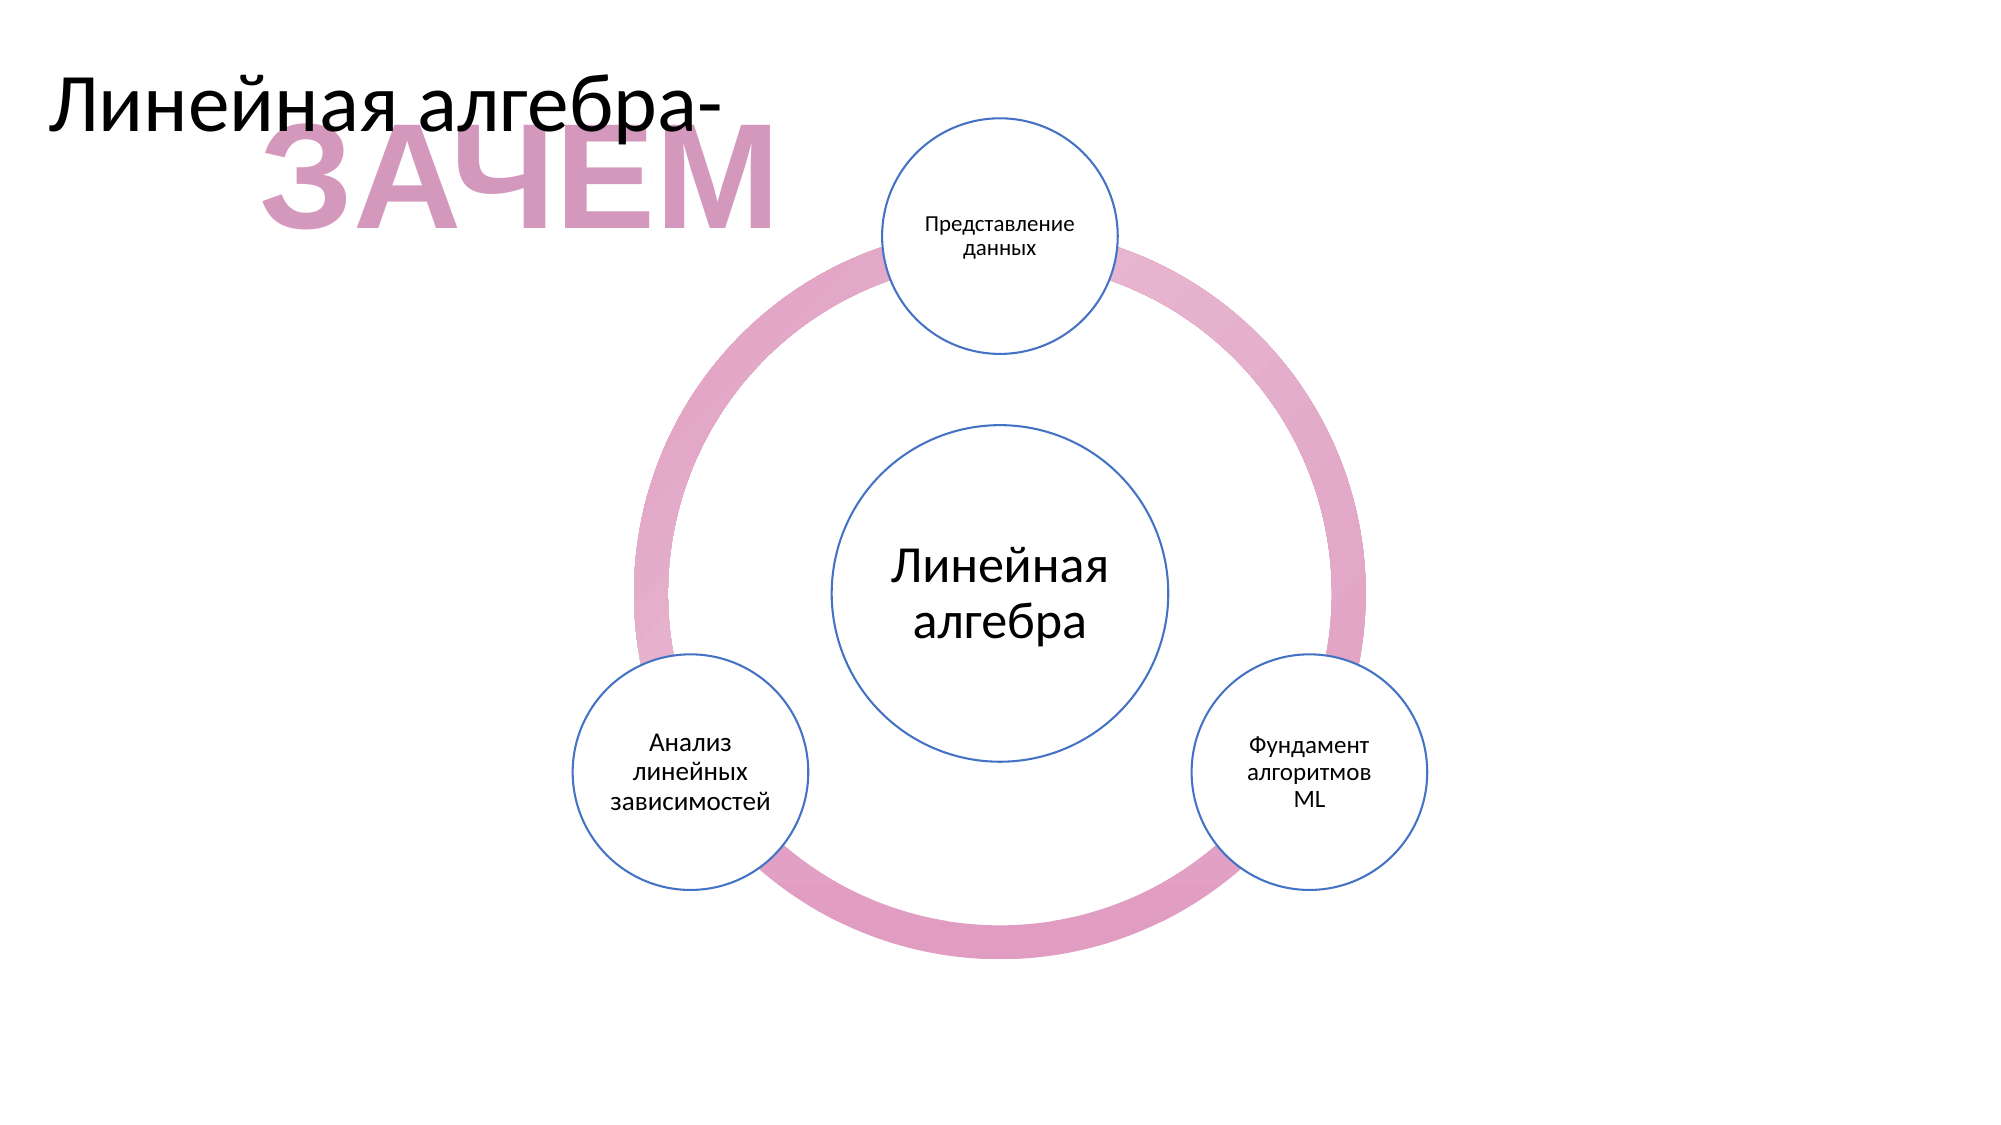

# Линейная алгебра-
ЗАЧЕМ
Линейная алгебра
Представление данных
Фундамент алгоритмов ML
Анализ линейных зависимостей